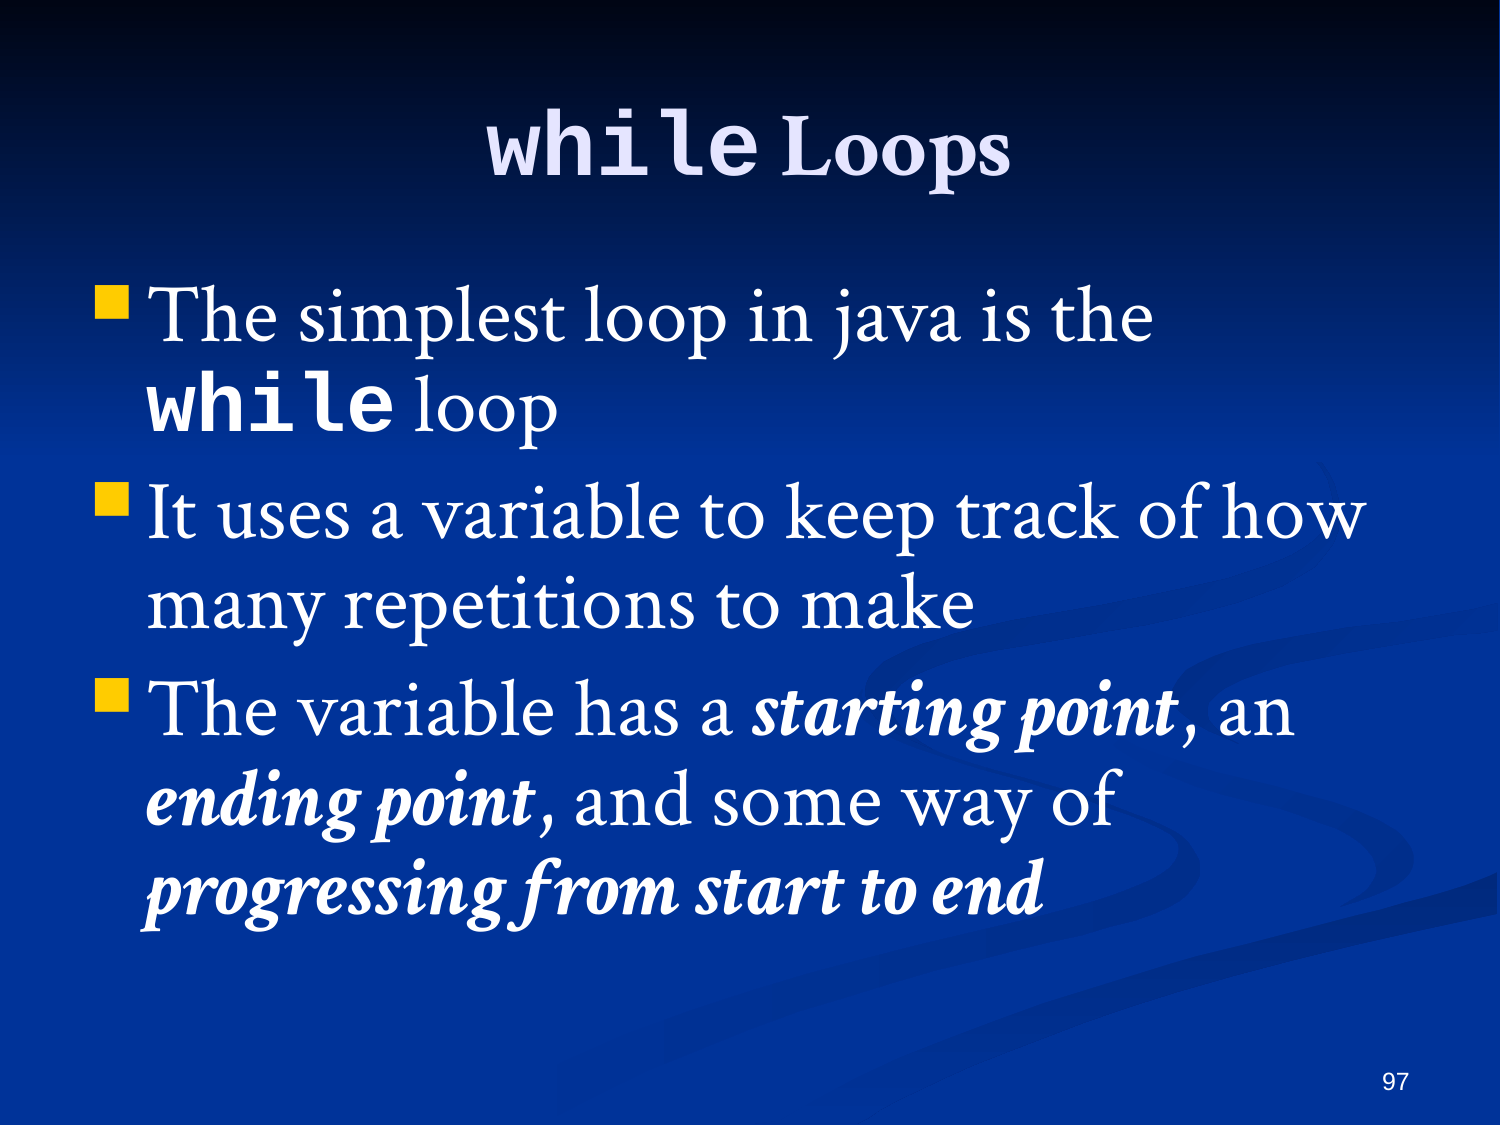

# while Loops
The simplest loop in java is the while loop
It uses a variable to keep track of how many repetitions to make
The variable has a starting point, an ending point, and some way of progressing from start to end
97